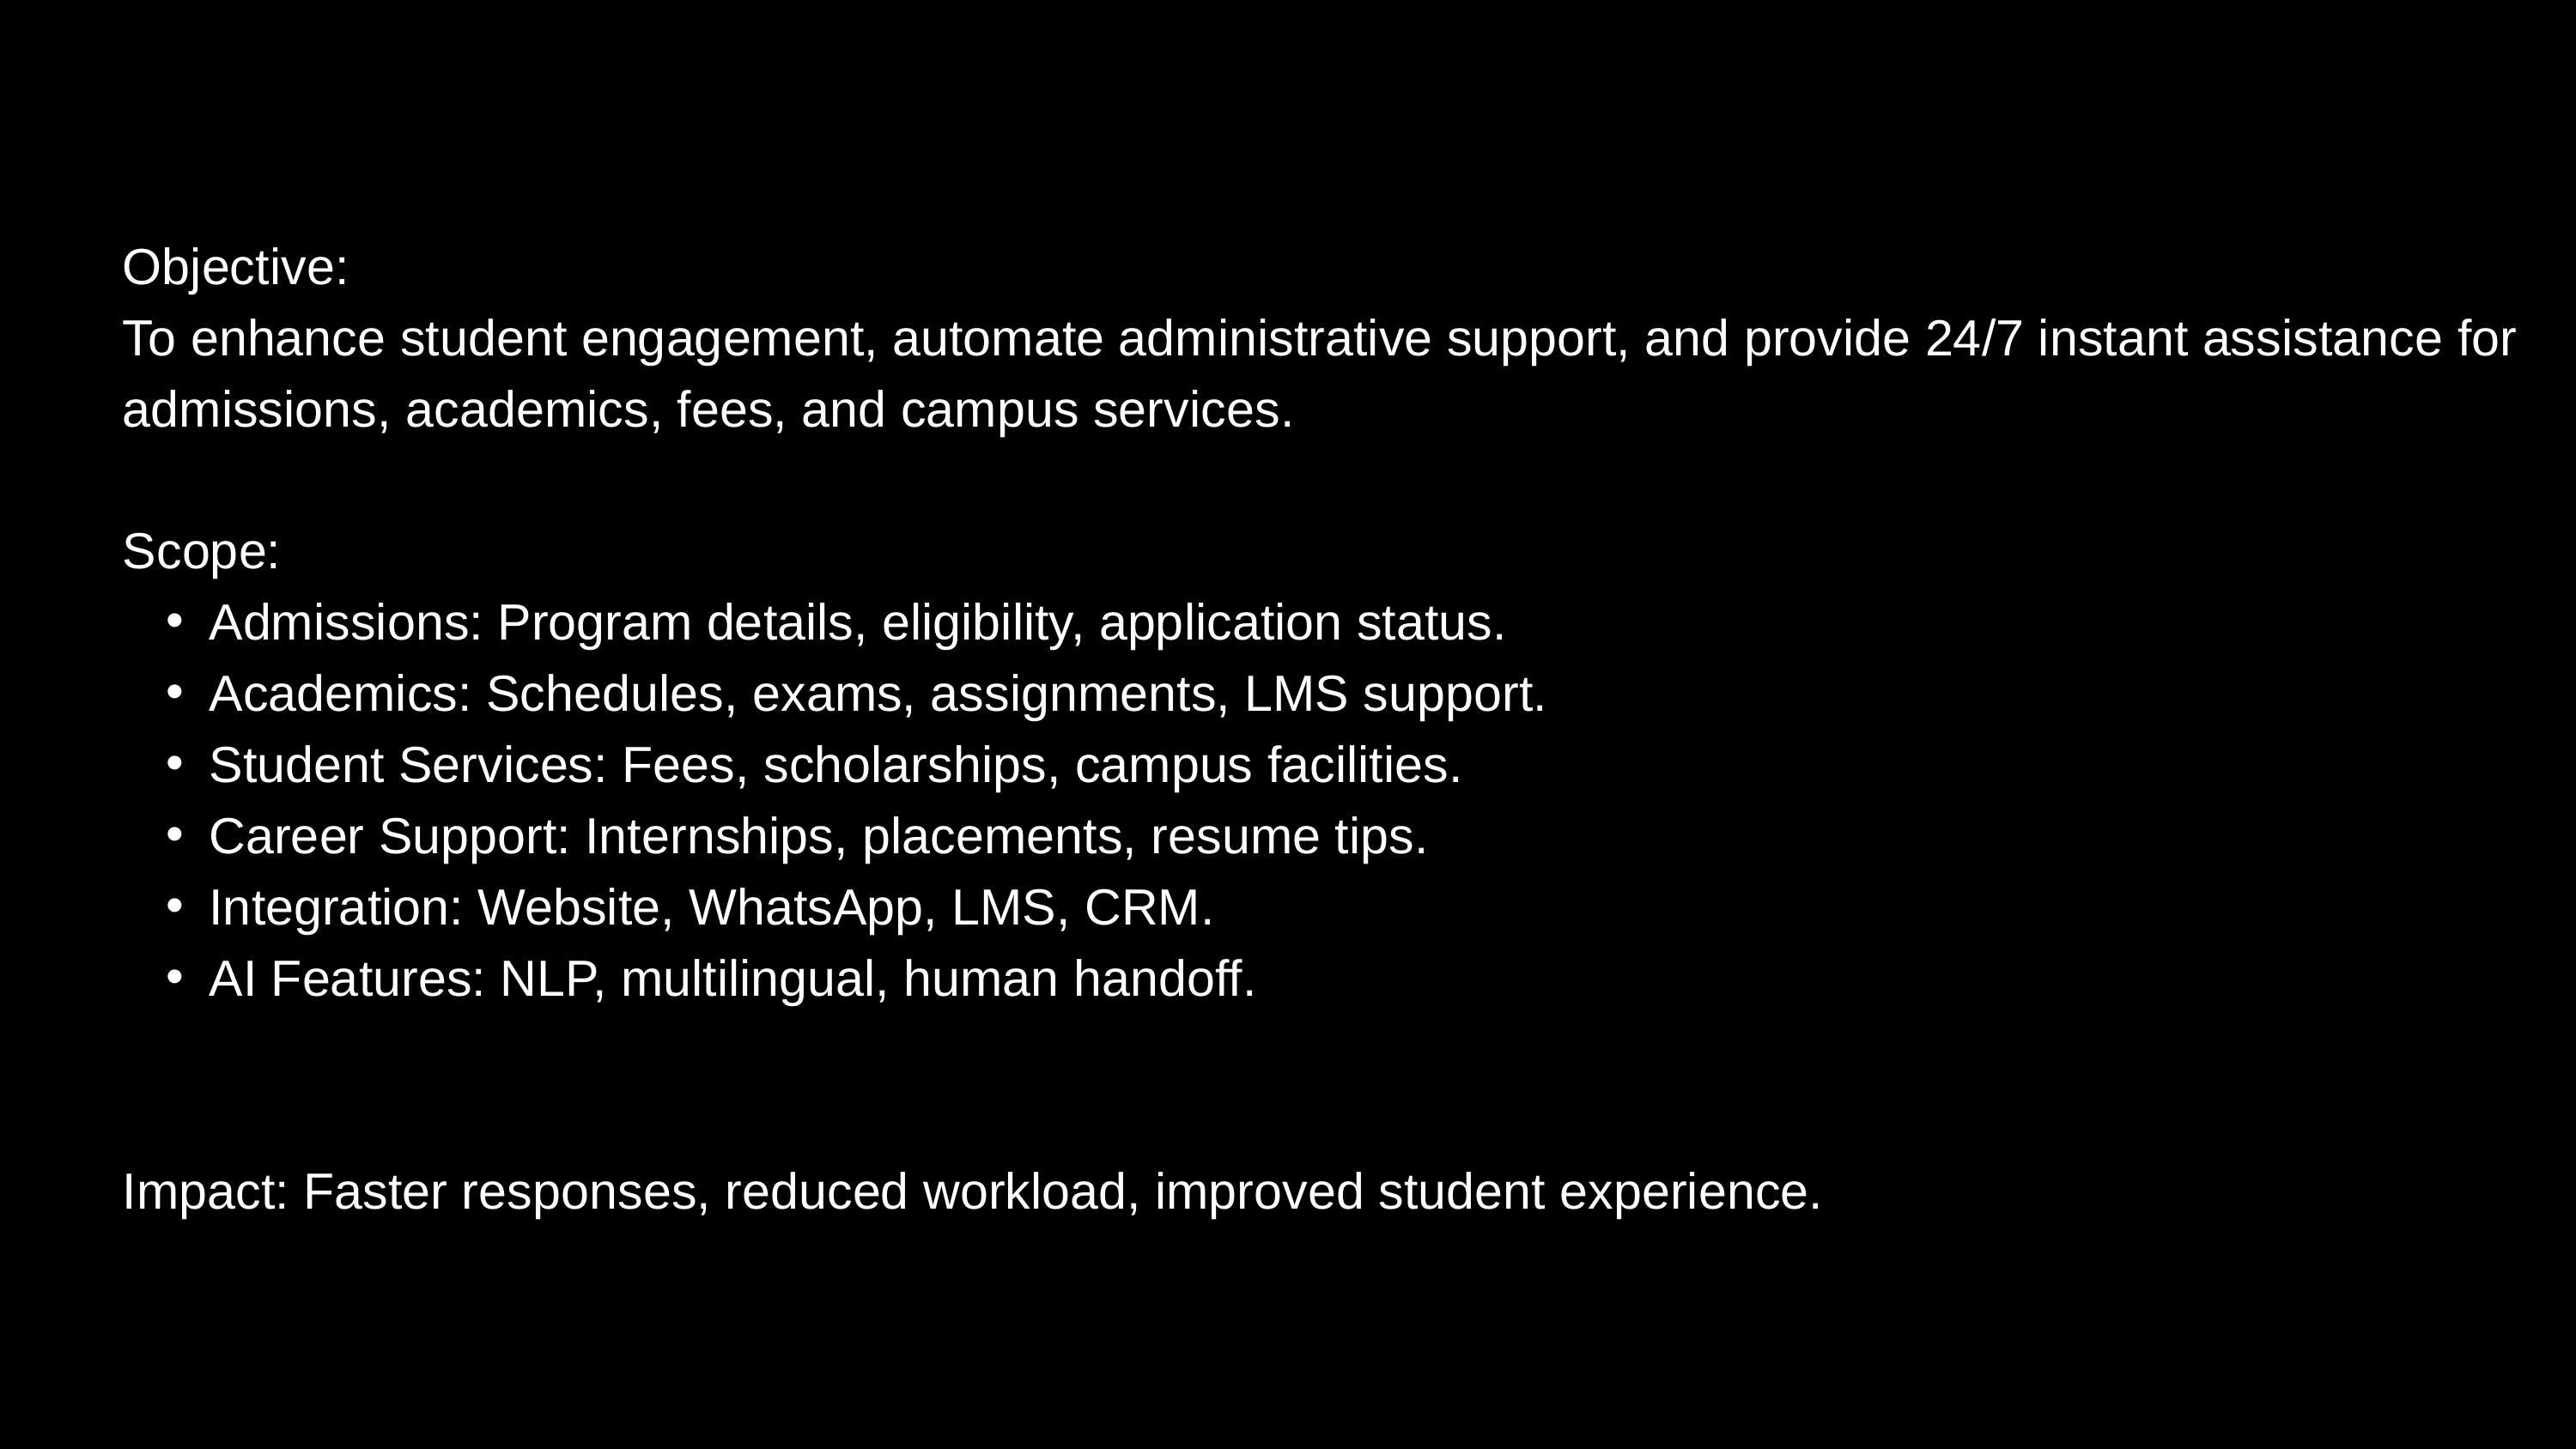

Objective:
To enhance student engagement, automate administrative support, and provide 24/7 instant assistance for admissions, academics, fees, and campus services.

Scope:
Admissions: Program details, eligibility, application status.
Academics: Schedules, exams, assignments, LMS support.
Student Services: Fees, scholarships, campus facilities.
Career Support: Internships, placements, resume tips.
Integration: Website, WhatsApp, LMS, CRM.
AI Features: NLP, multilingual, human handoff.

Impact: Faster responses, reduced workload, improved student experience.